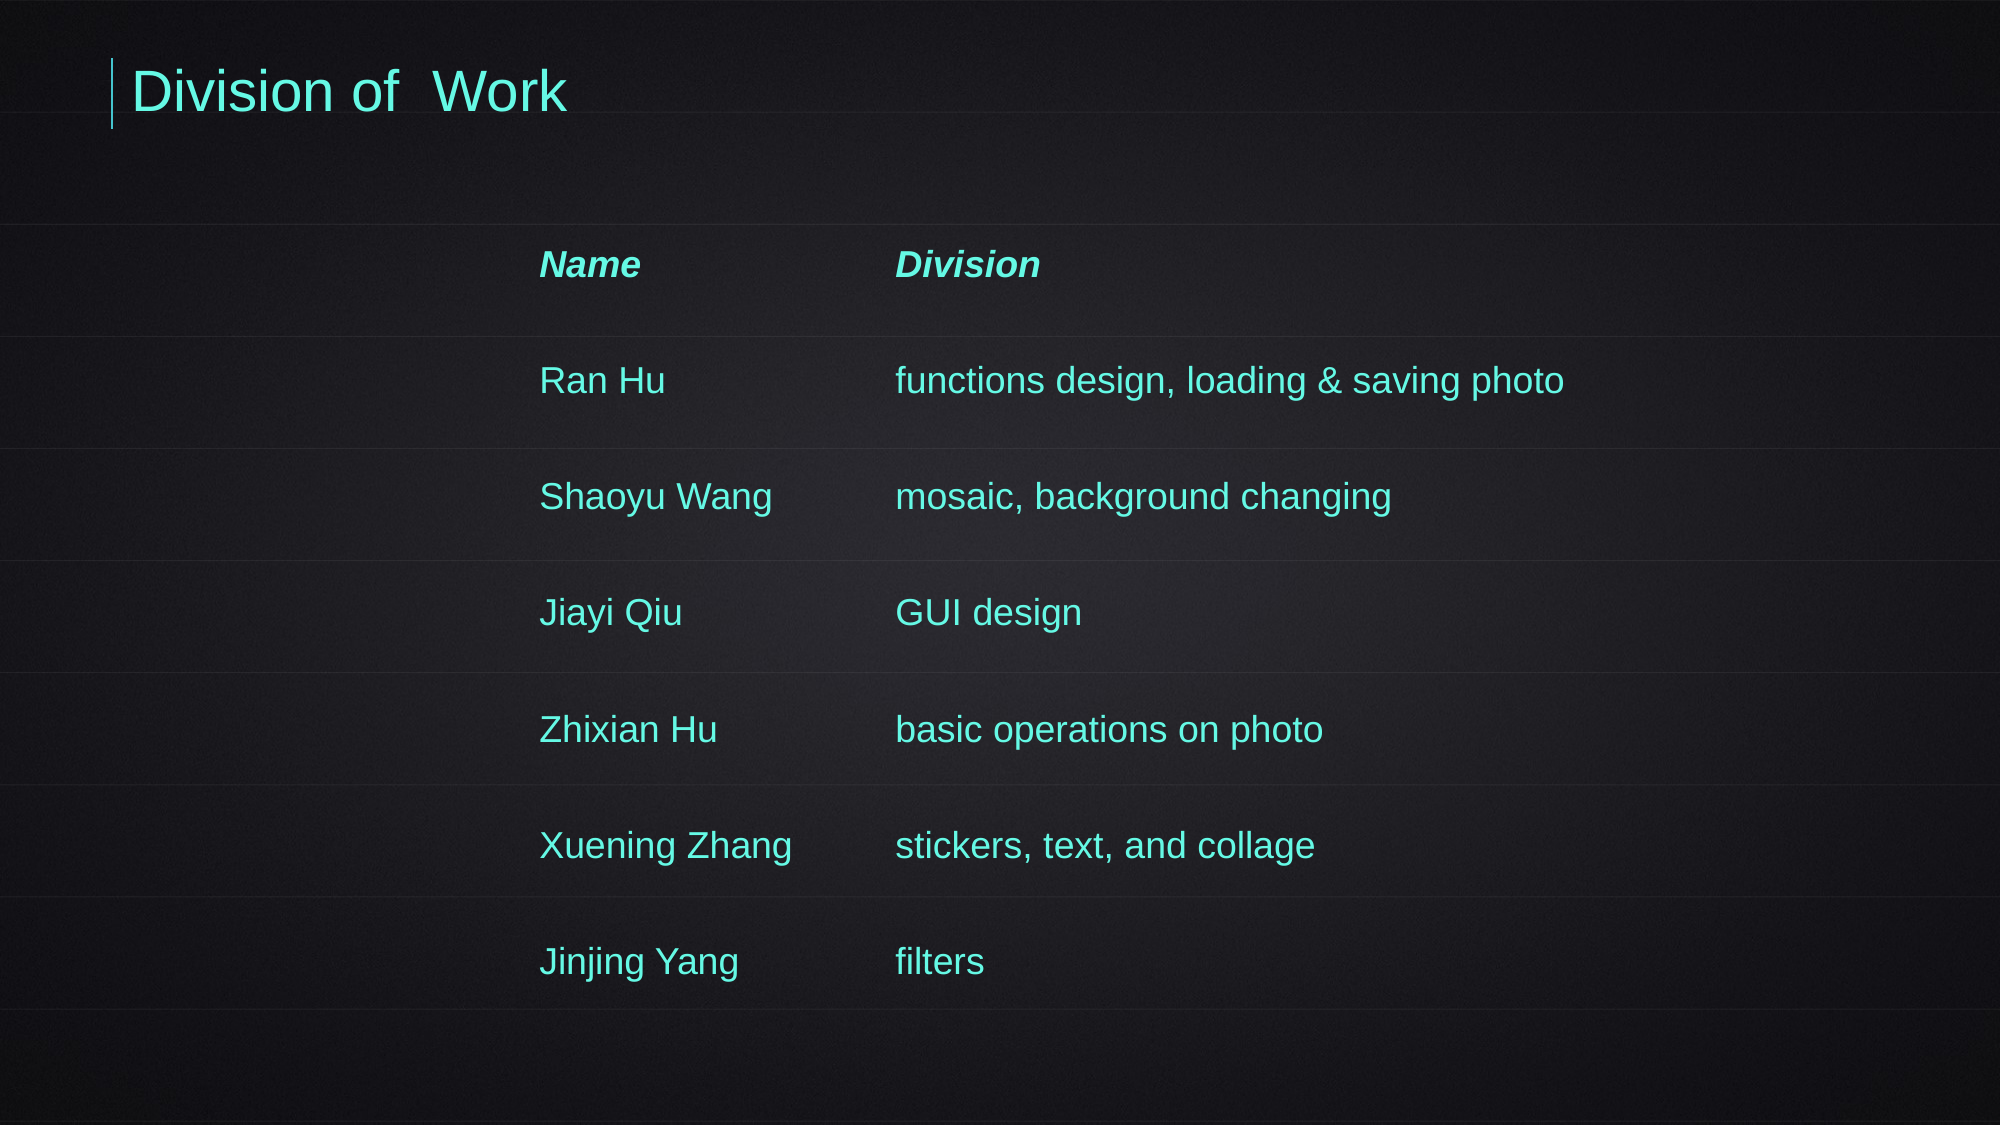

Division of  Work

| Name | Division |
| --- | --- |
| Ran Hu | functions design, loading & saving photo |
| Shaoyu Wang | mosaic, background changing |
| Jiayi Qiu | GUI design |
| Zhixian Hu | basic operations on photo |
| Xuening Zhang | stickers, text, and collage |
| Jinjing Yang | filters |